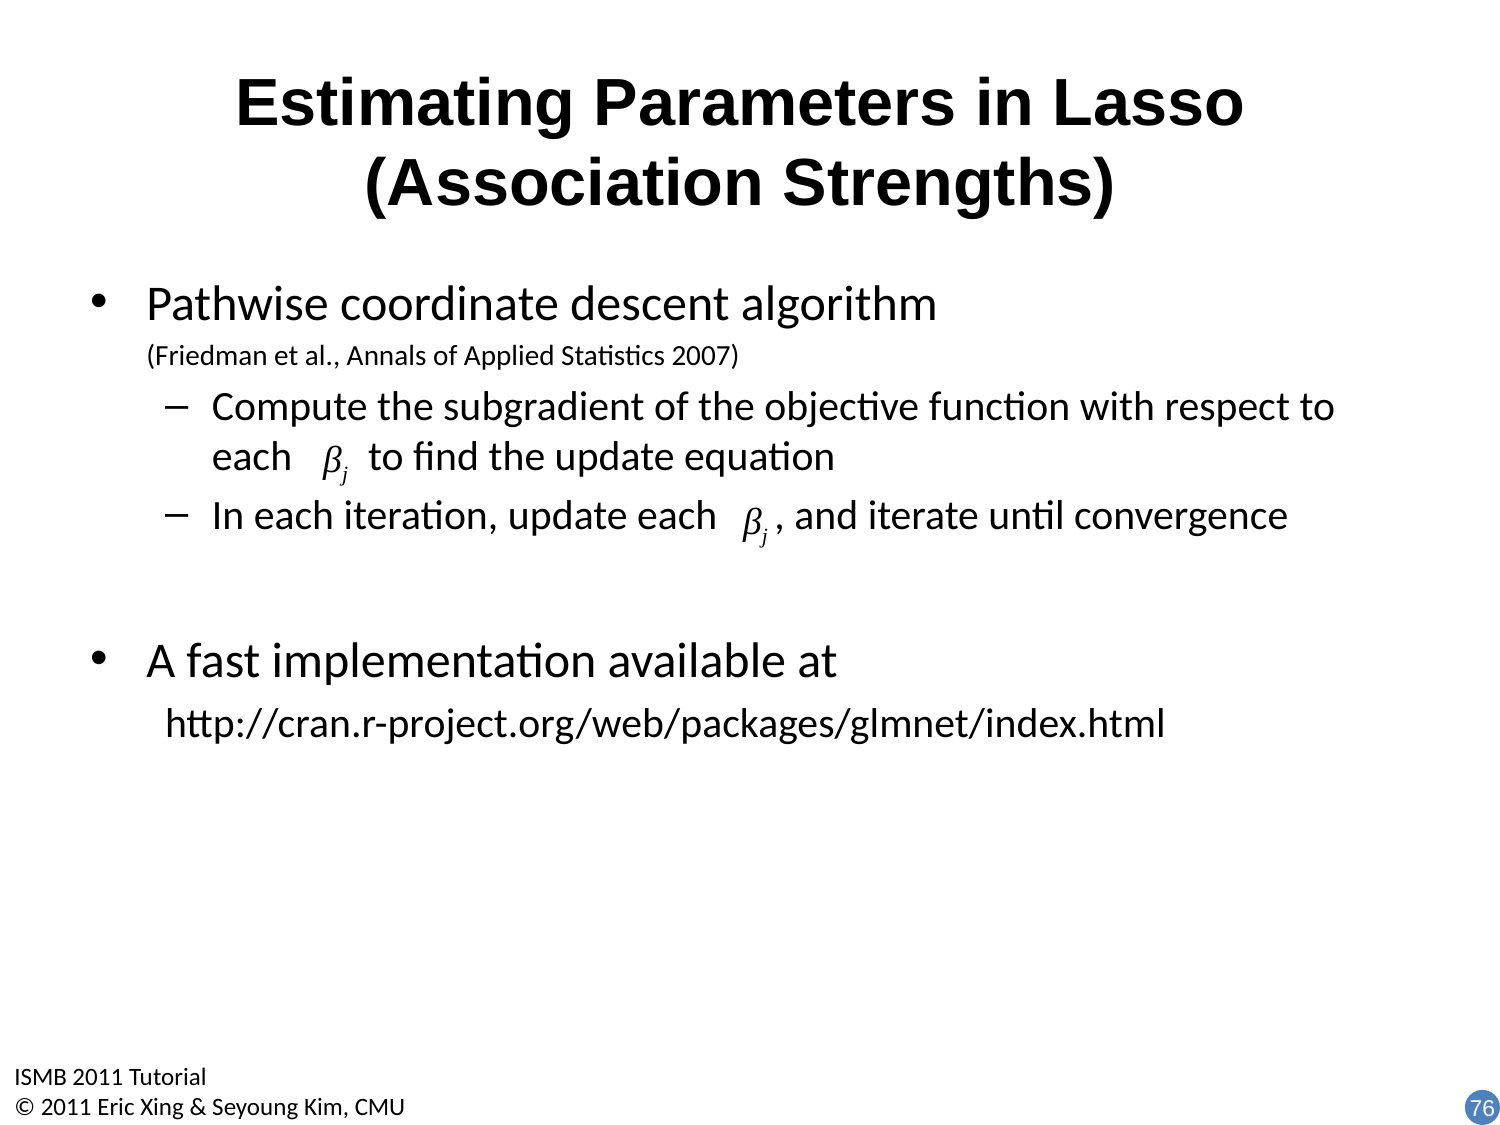

# Estimating Parameters in Lasso (Association Strengths)
Pathwise coordinate descent algorithm
  	(Friedman et al., Annals of Applied Statistics 2007)
Compute the subgradient of the objective function with respect to each        to find the update equation
In each iteration, update each      , and iterate until convergence

A fast implementation available at
http://cran.r-project.org/web/packages/glmnet/index.html

βj
βj